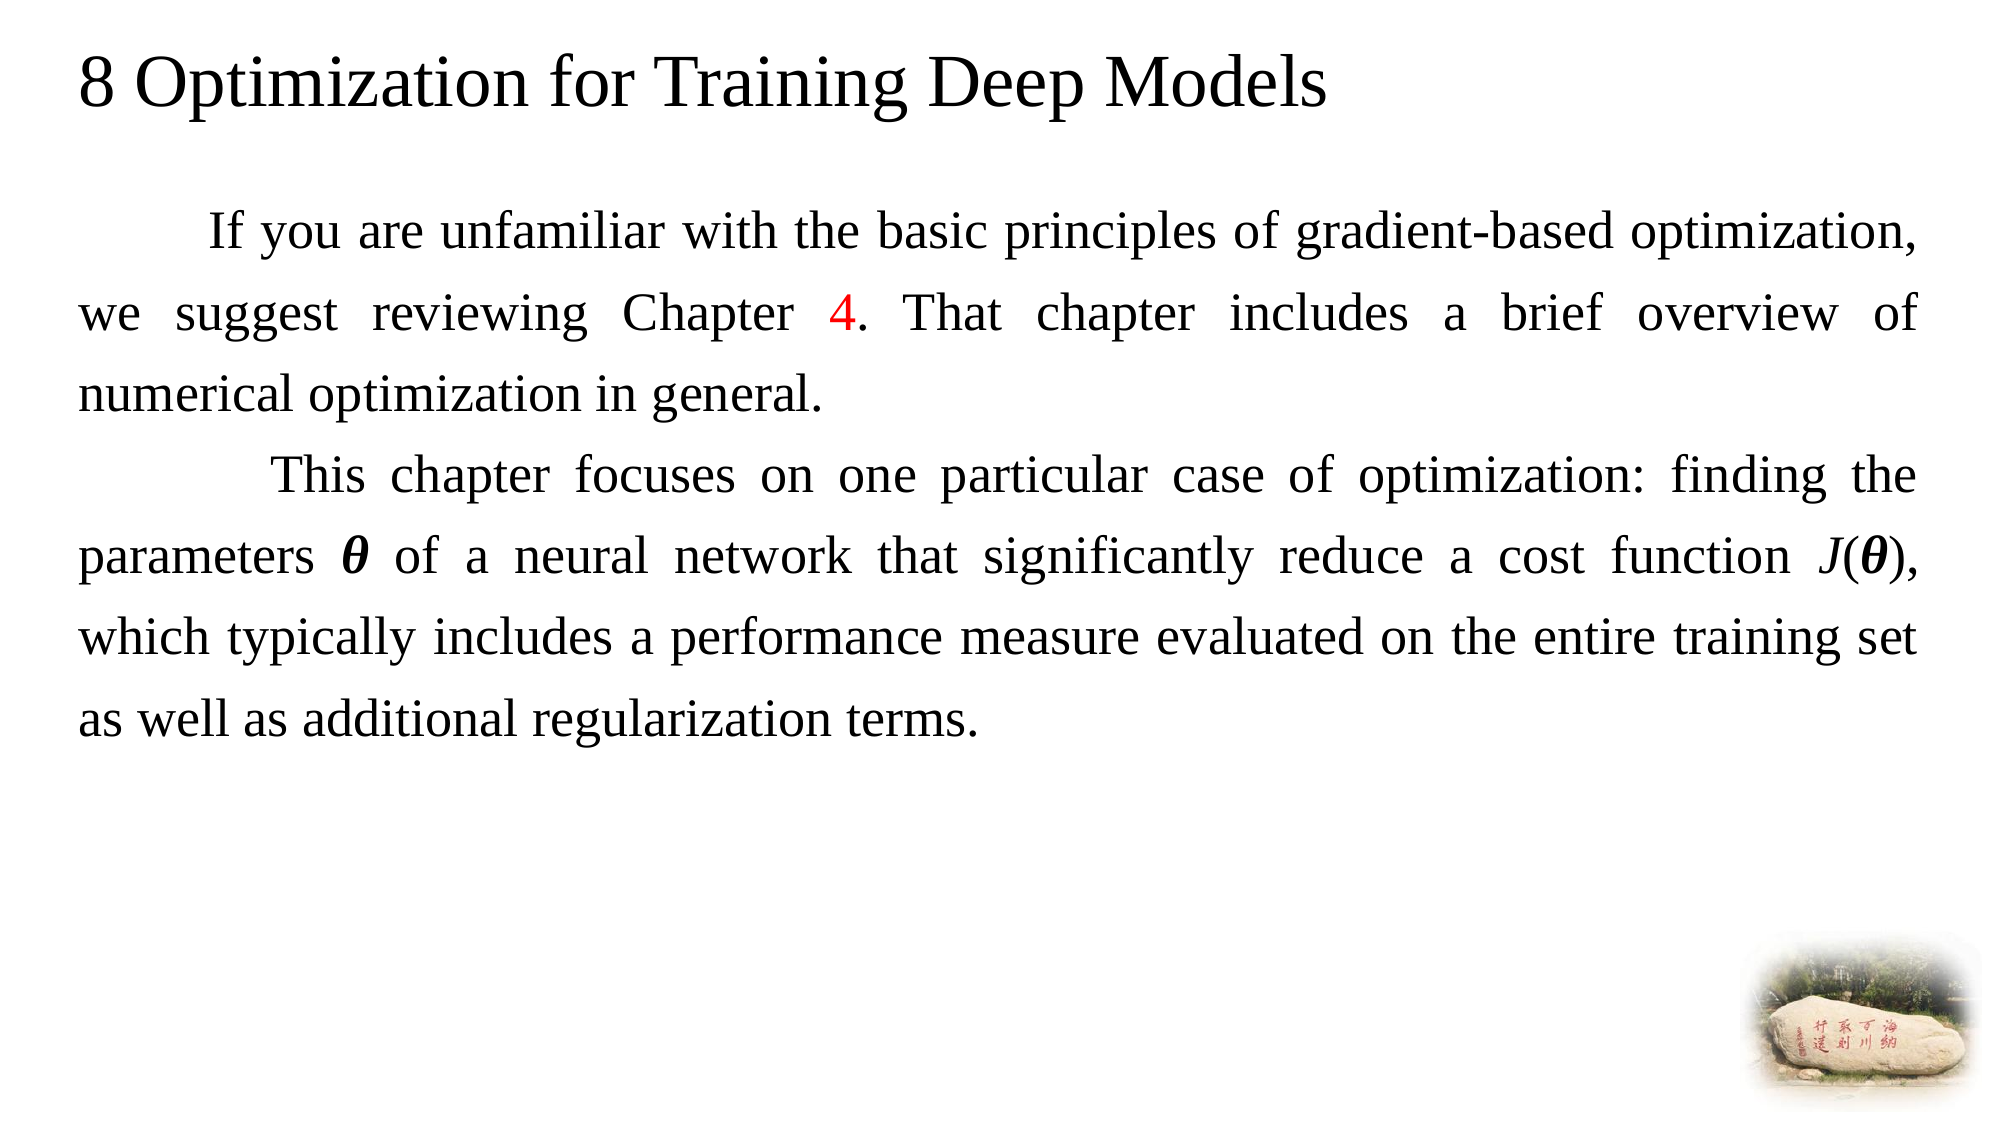

# 8 Optimization for Training Deep Models
        If you are unfamiliar with the basic principles of gradient-based optimization, we suggest reviewing Chapter 4. That chapter includes a brief overview of numerical optimization in general.
        This chapter focuses on one particular case of optimization: finding the parameters θ of a neural network that significantly reduce a cost function J(θ), which typically includes a performance measure evaluated on the entire training set as well as additional regularization terms.